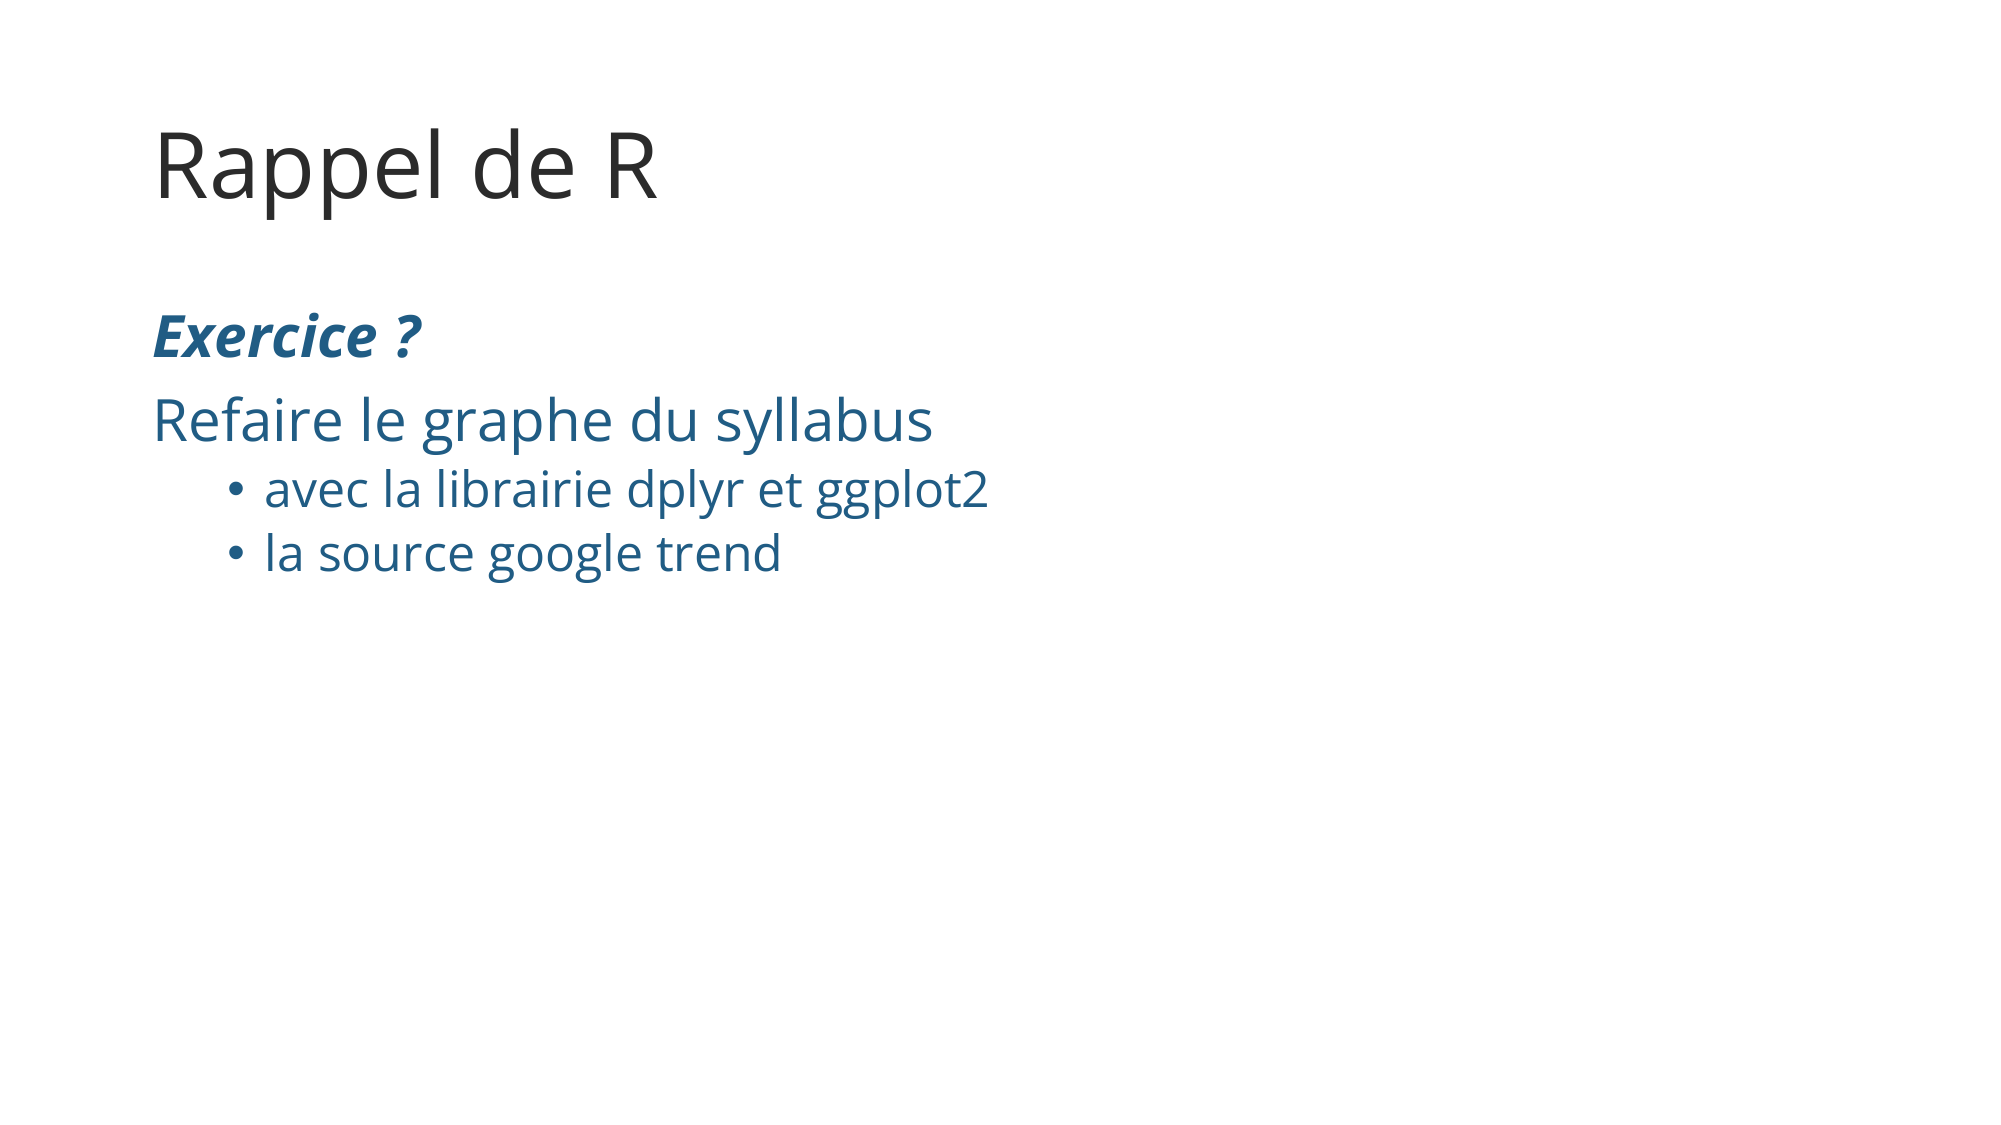

# Rappel de R
Exercice ?
Refaire le graphe du syllabus
avec la librairie dplyr et ggplot2
la source google trend